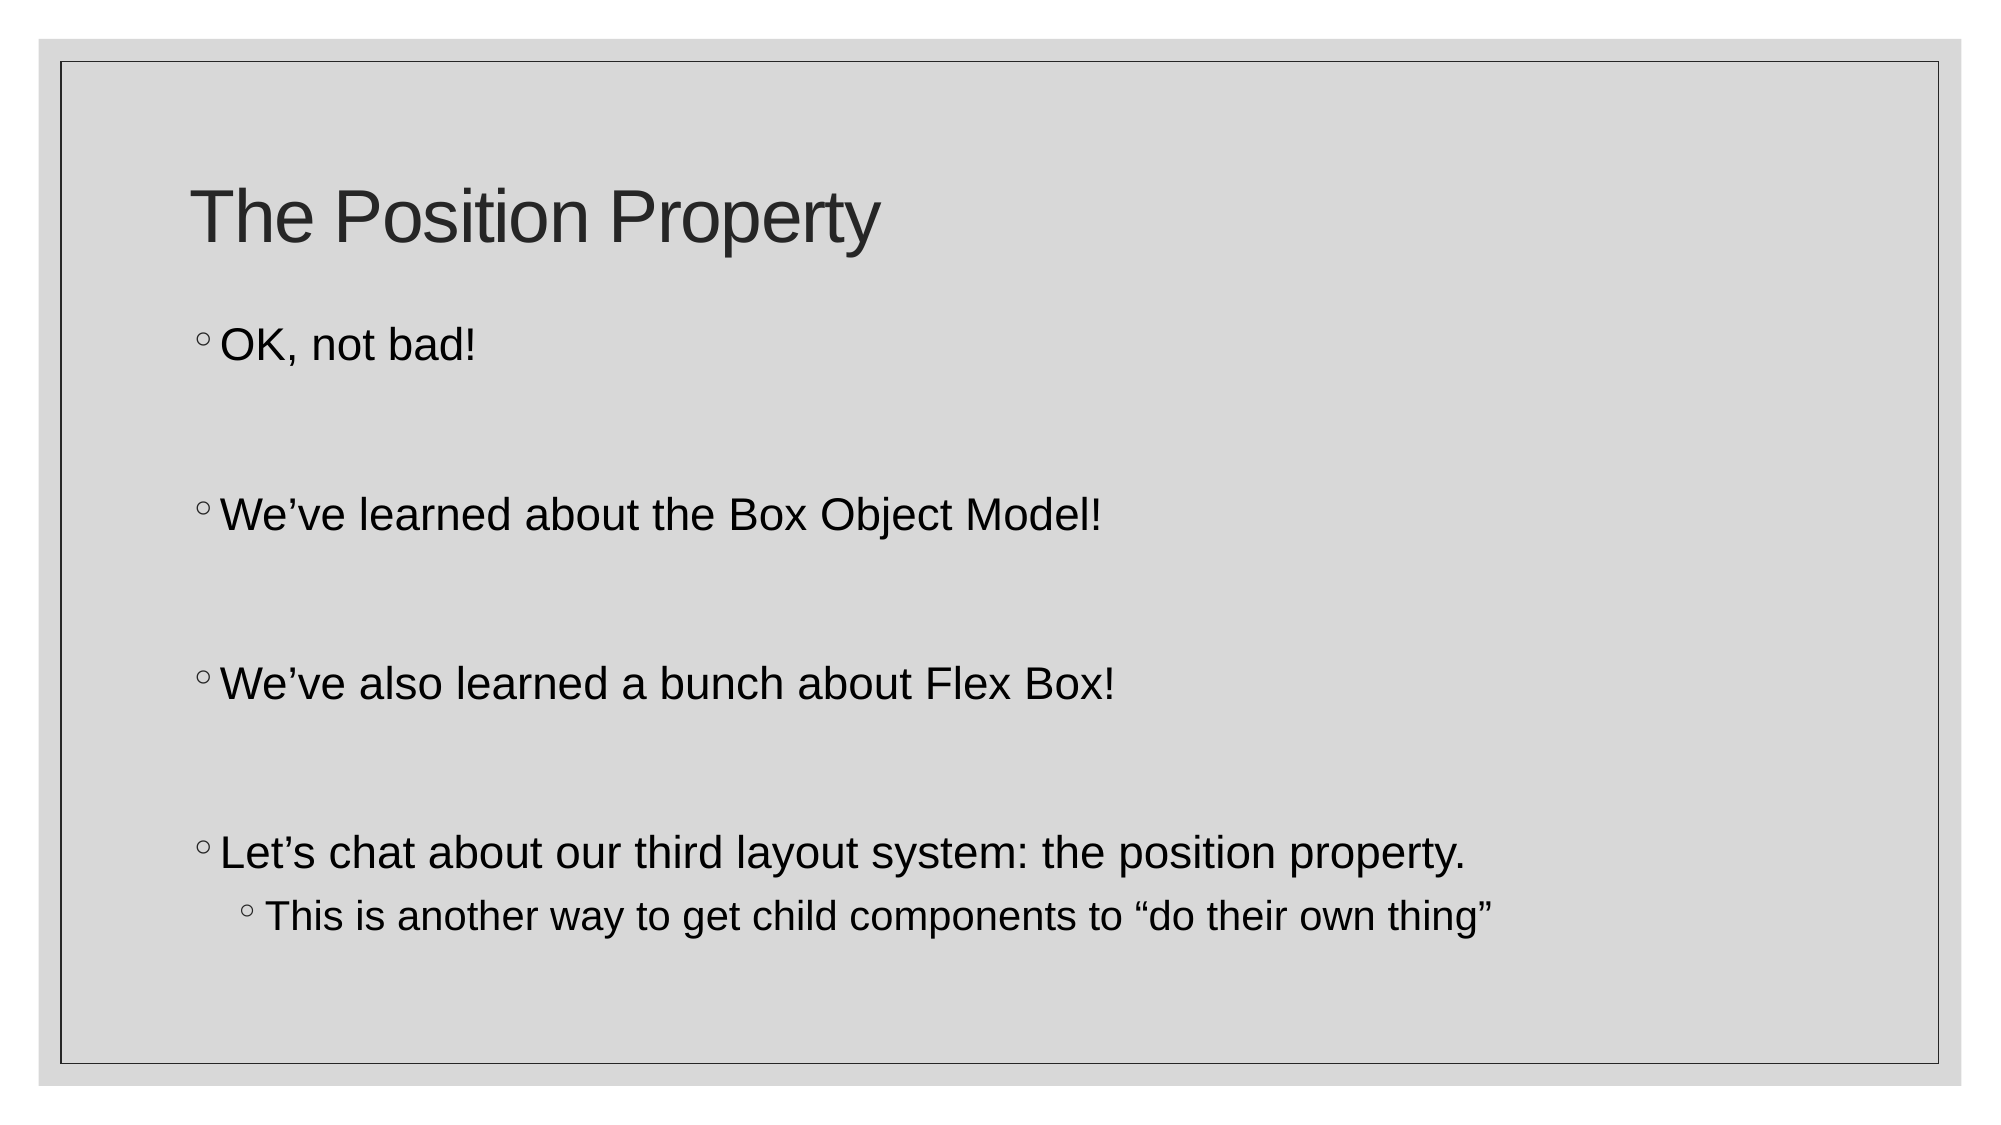

# The Position Property
OK, not bad!

We’ve learned about the Box Object Model!

We’ve also learned a bunch about Flex Box!

Let’s chat about our third layout system: the position property.
This is another way to get child components to “do their own thing”